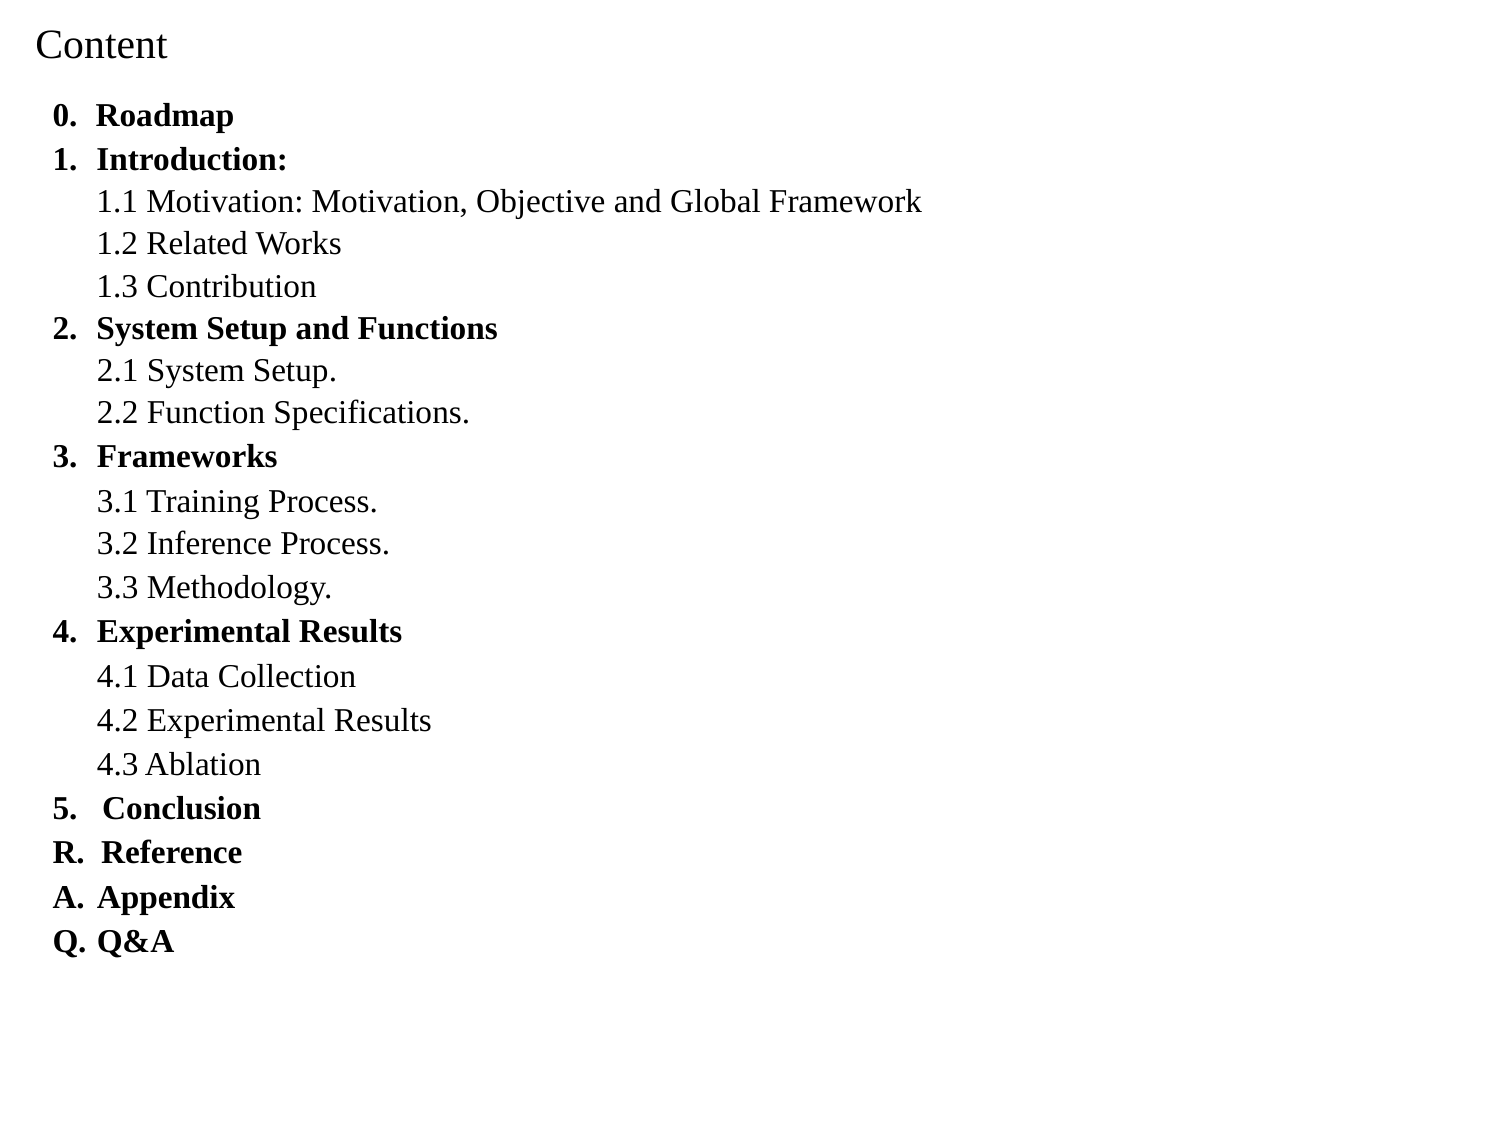

# Content
0.	Roadmap
Introduction:
1.1 Motivation: Motivation, Objective and Global Framework
1.2 Related Works
1.3 Contribution
System Setup and Functions
2.1 System Setup.
2.2 Function Specifications.
3.	Frameworks
	3.1 Training Process.
3.2 Inference Process.
	3.3 Methodology.
4.	Experimental Results
	4.1 Data Collection
	4.2 Experimental Results
	4.3 Ablation
5.   Conclusion
R.  Reference
A. 	Appendix
Q. 	Q&A
12